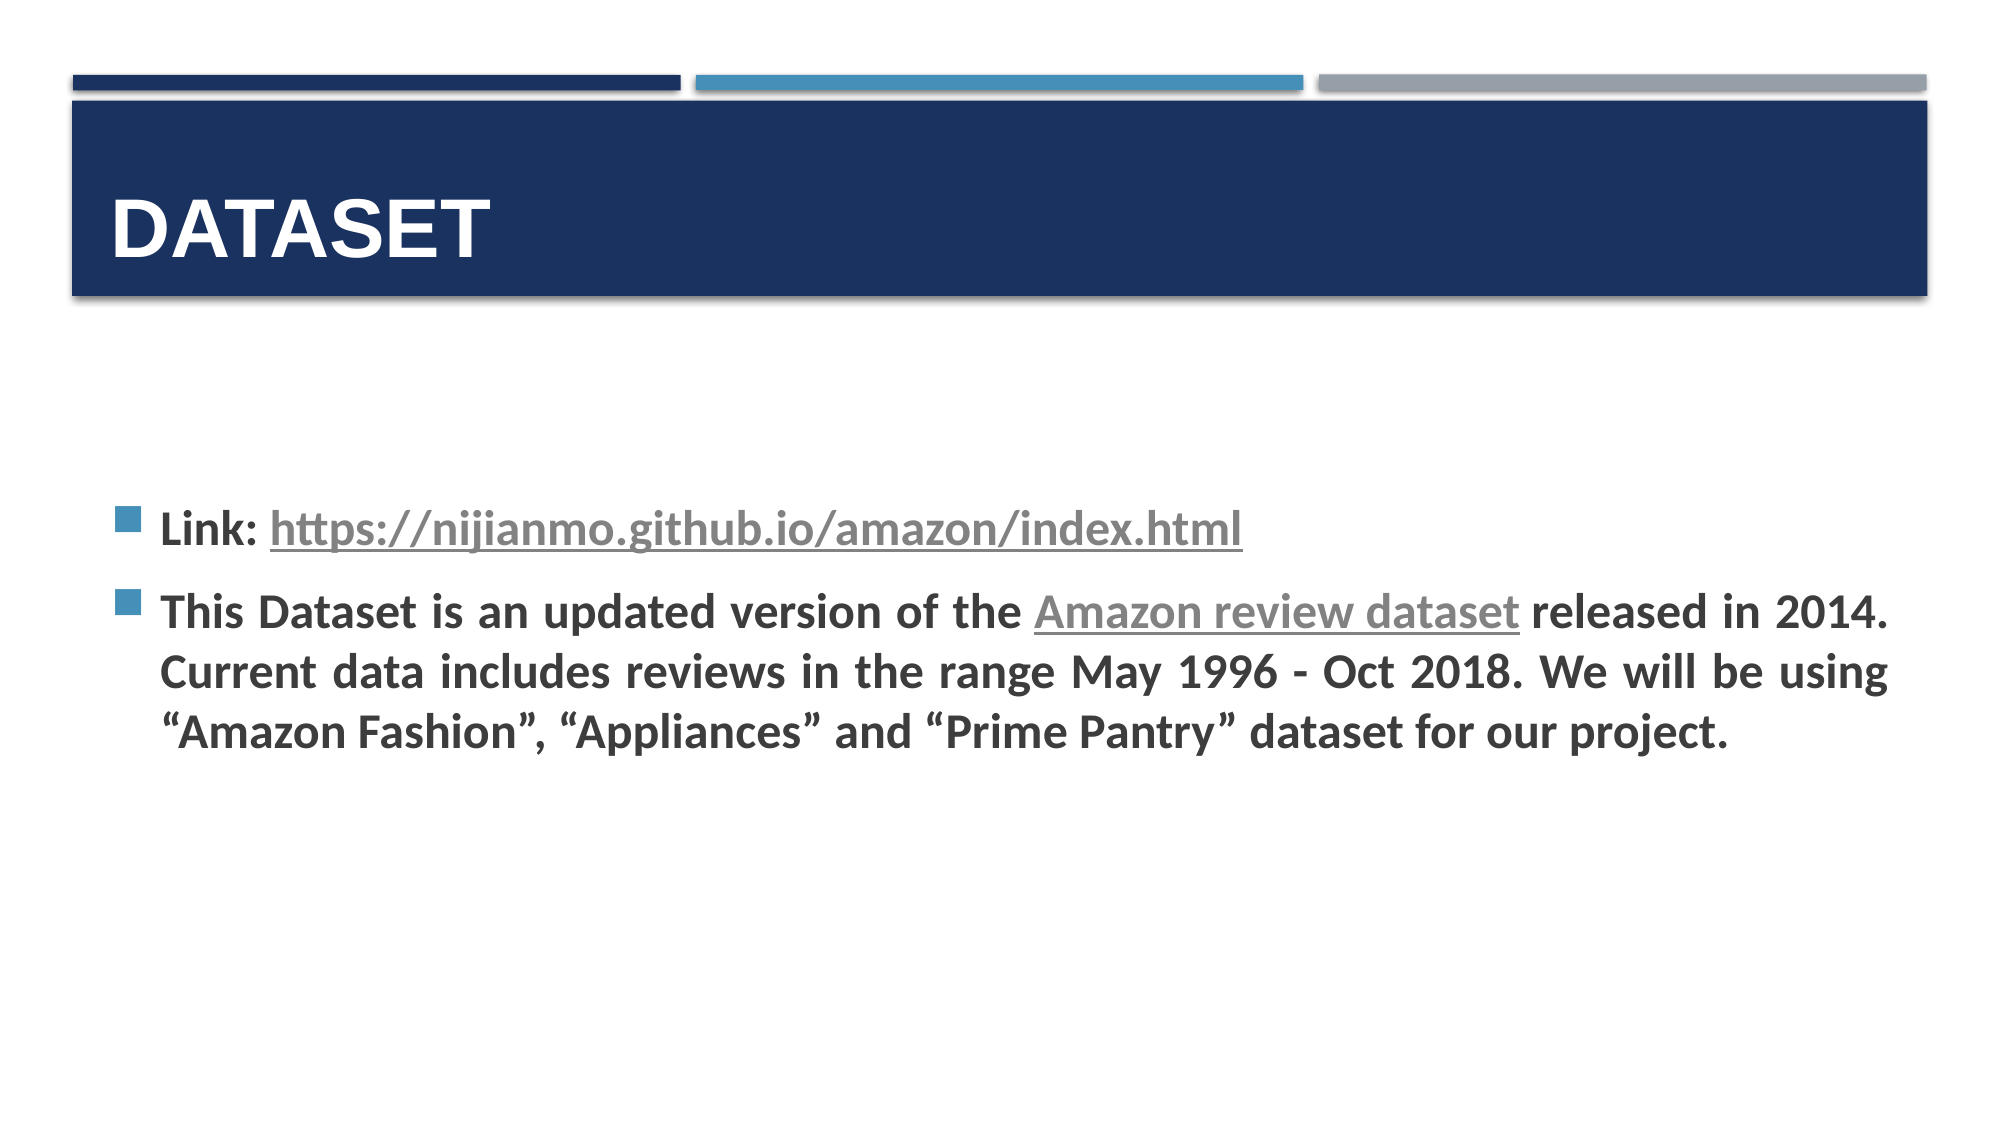

# Dataset
Link: https://nijianmo.github.io/amazon/index.html
This Dataset is an updated version of the Amazon review dataset released in 2014. Current data includes reviews in the range May 1996 - Oct 2018. We will be using “Amazon Fashion”, “Appliances” and “Prime Pantry” dataset for our project.